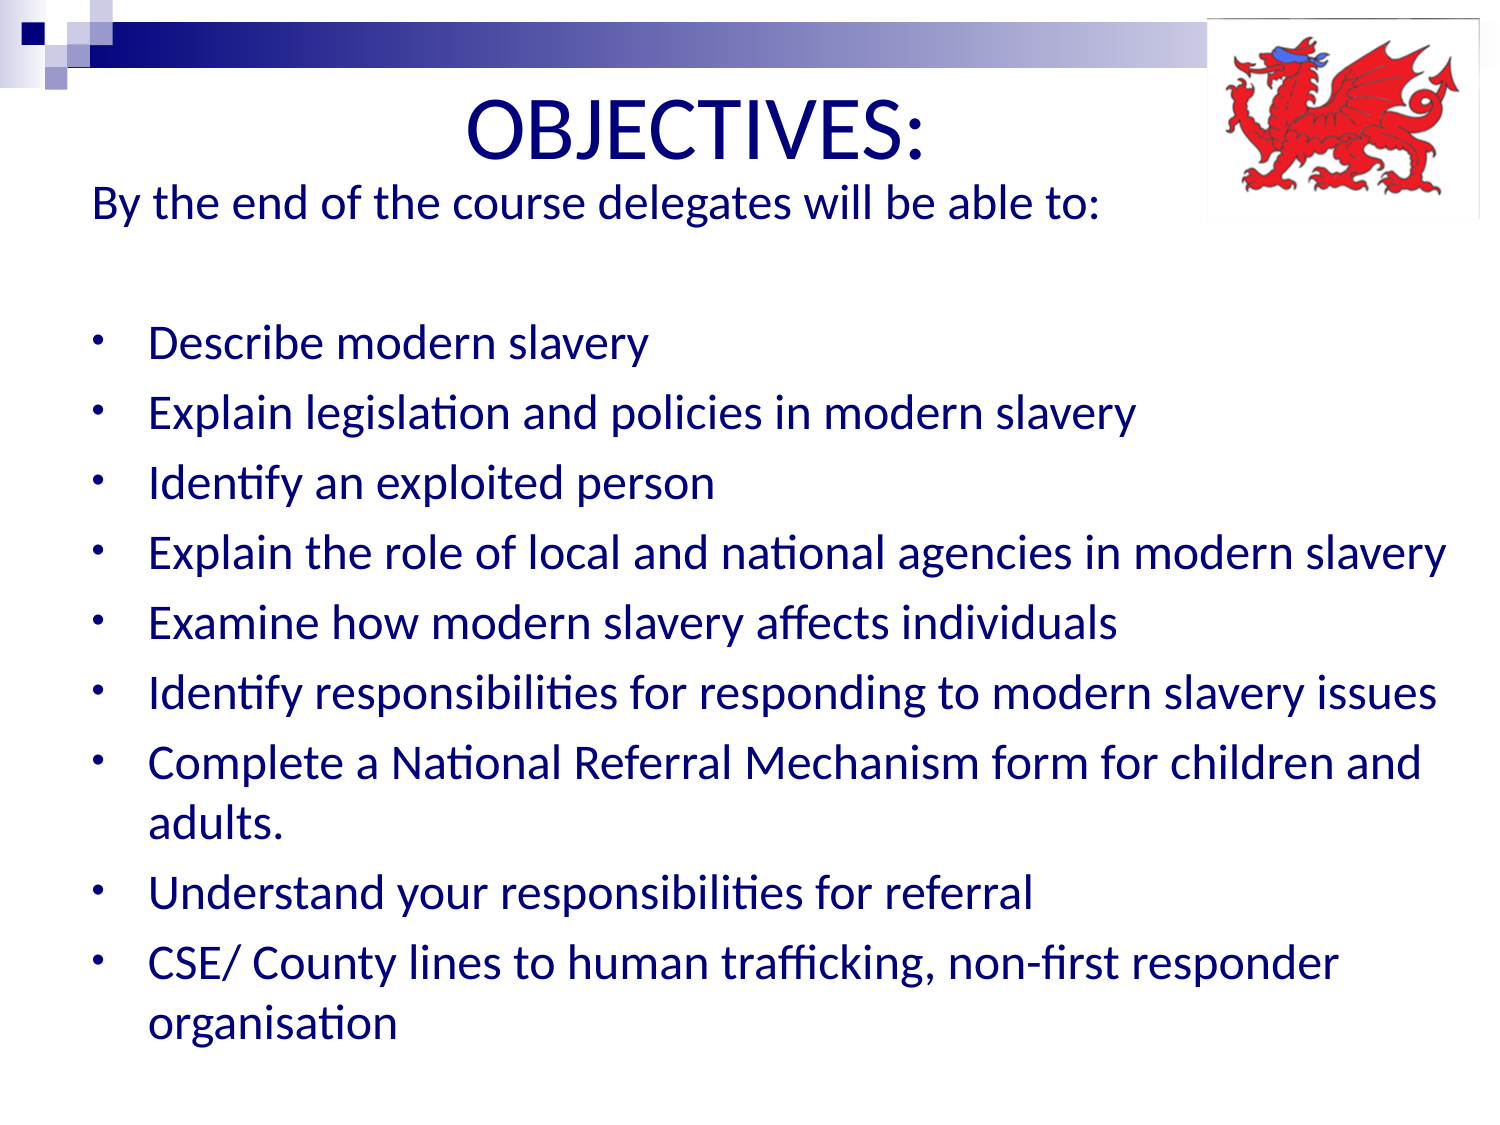

# OBJECTIVES:
By the end of the course delegates will be able to:

Describe modern slavery
Explain legislation and policies in modern slavery
Identify an exploited person
Explain the role of local and national agencies in modern slavery
Examine how modern slavery affects individuals
Identify responsibilities for responding to modern slavery issues
Complete a National Referral Mechanism form for children and adults.
Understand your responsibilities for referral
CSE/ County lines to human trafficking, non-first responder organisation